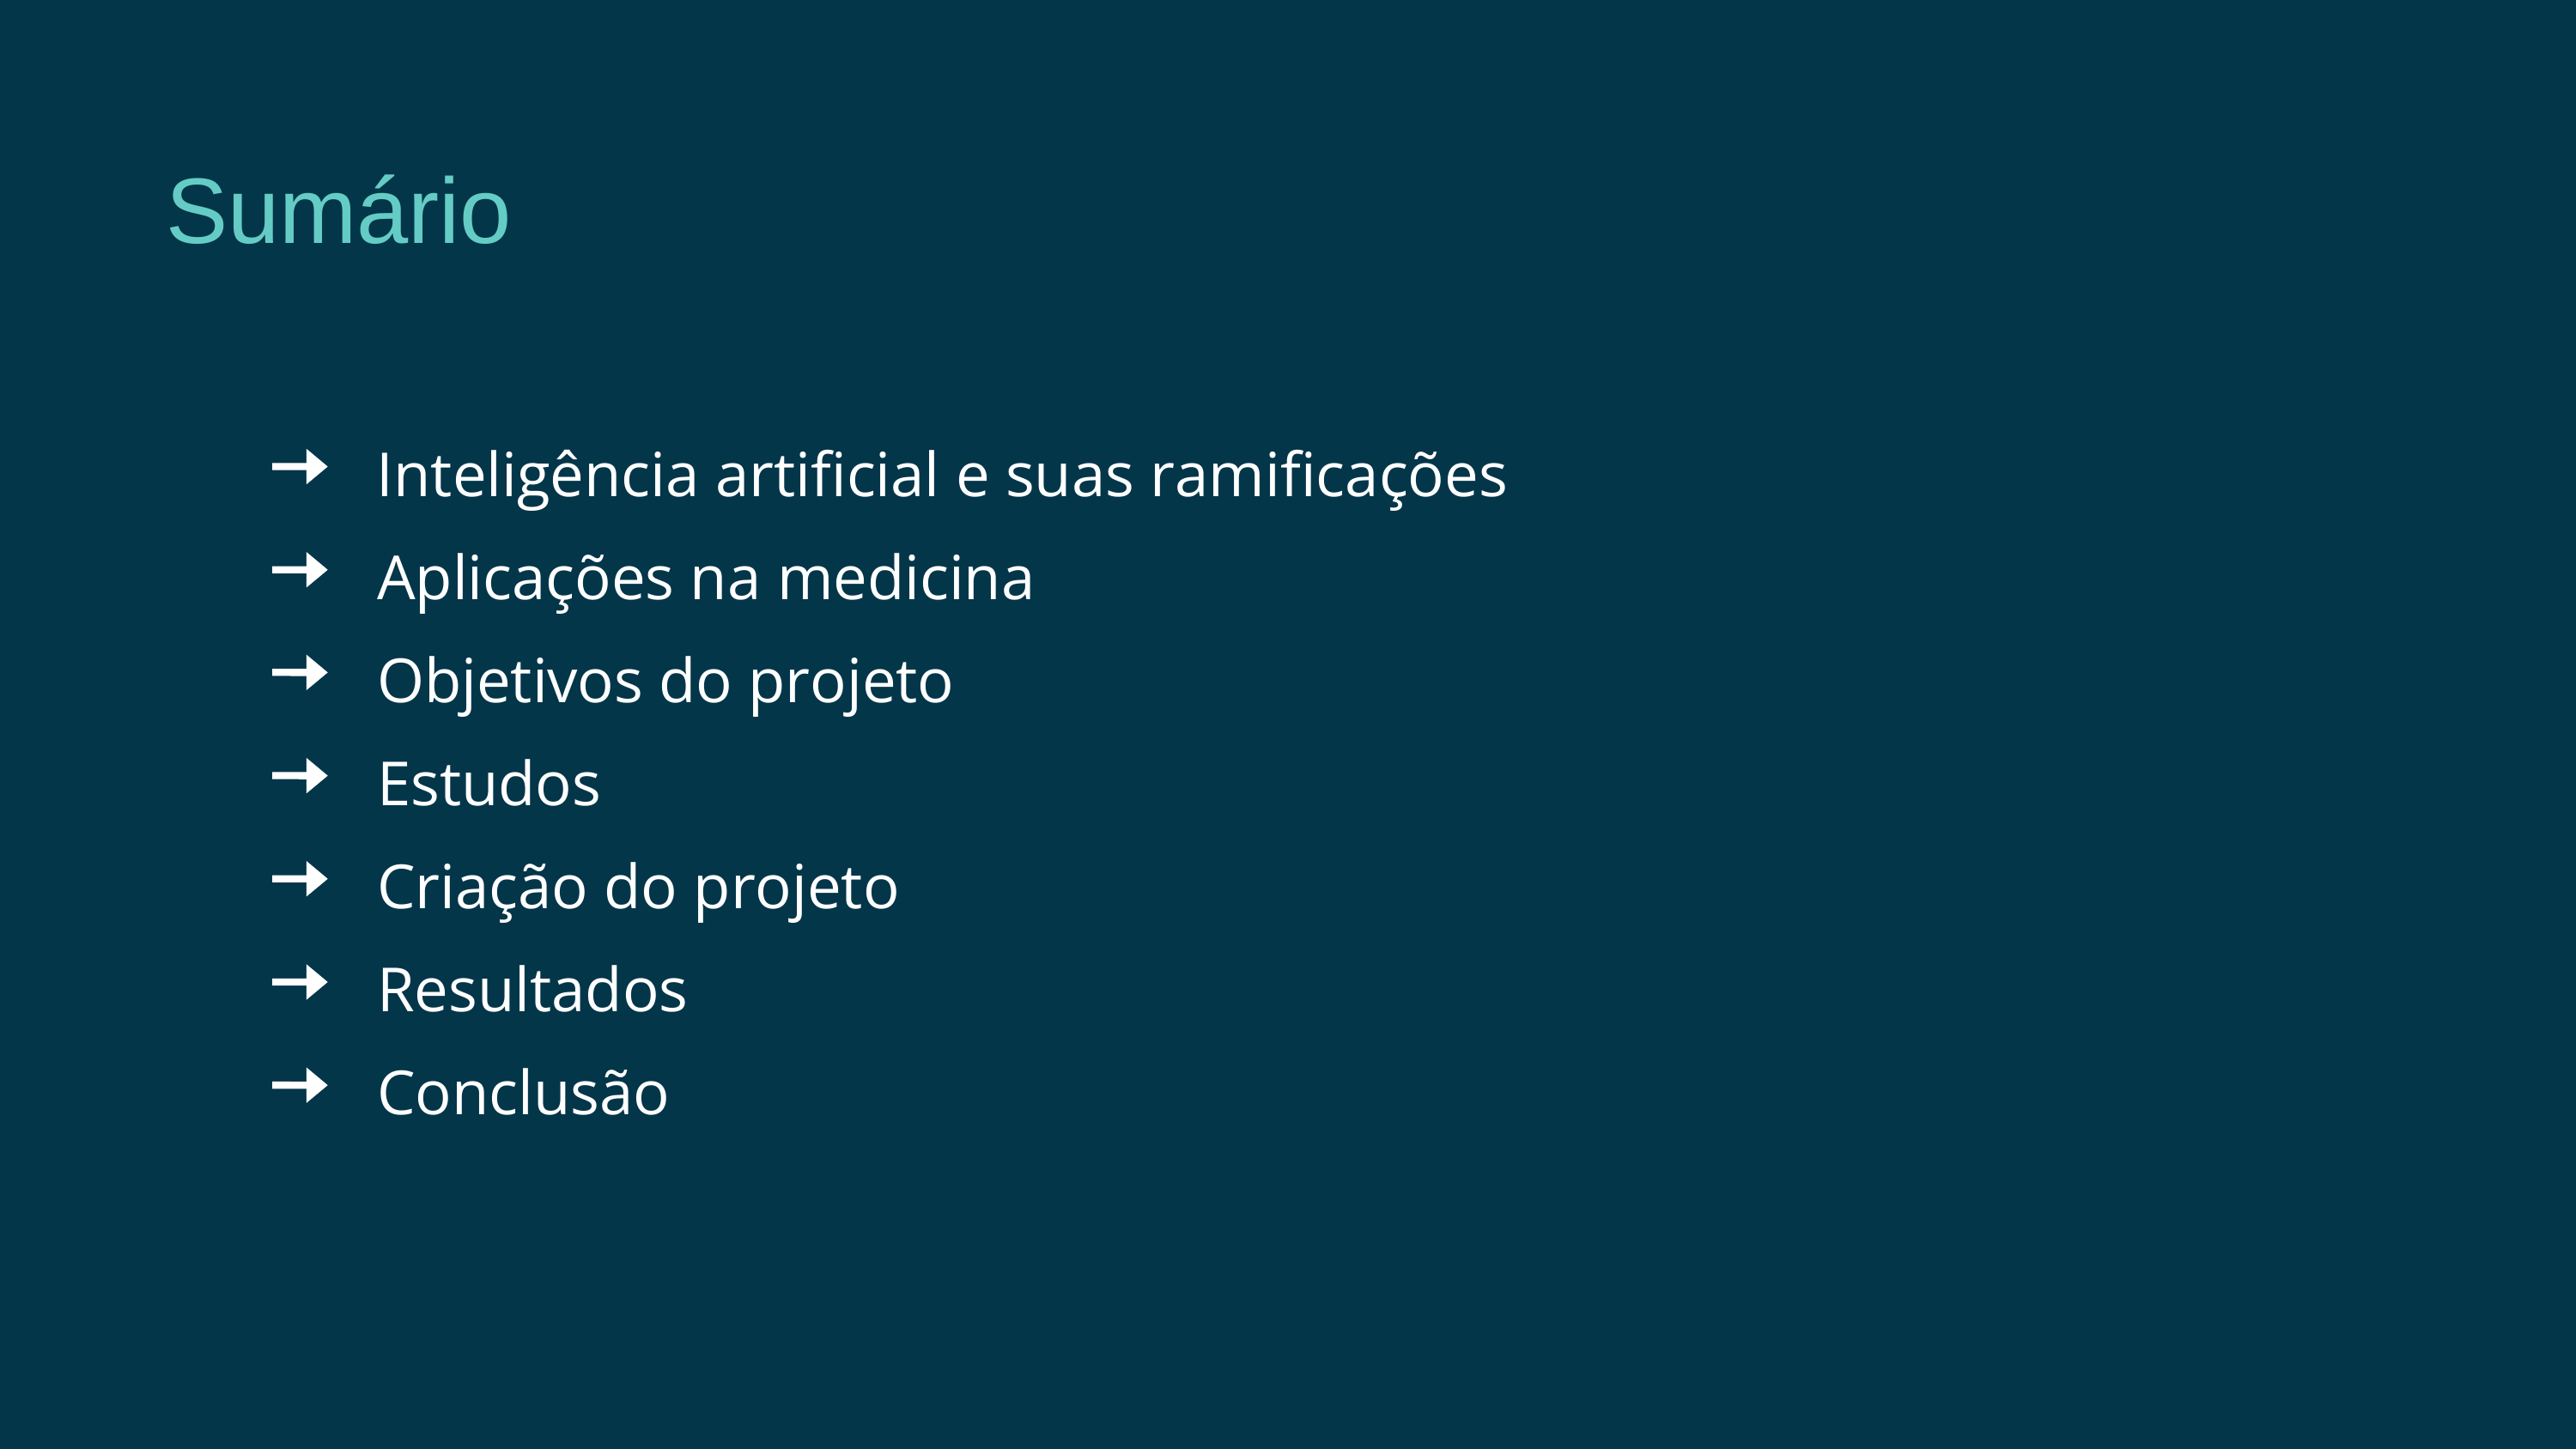

Sumário
Inteligência artificial e suas ramificações

Aplicações na medicina

Objetivos do projeto

Estudos

Criação do projeto

Resultados

Conclusão